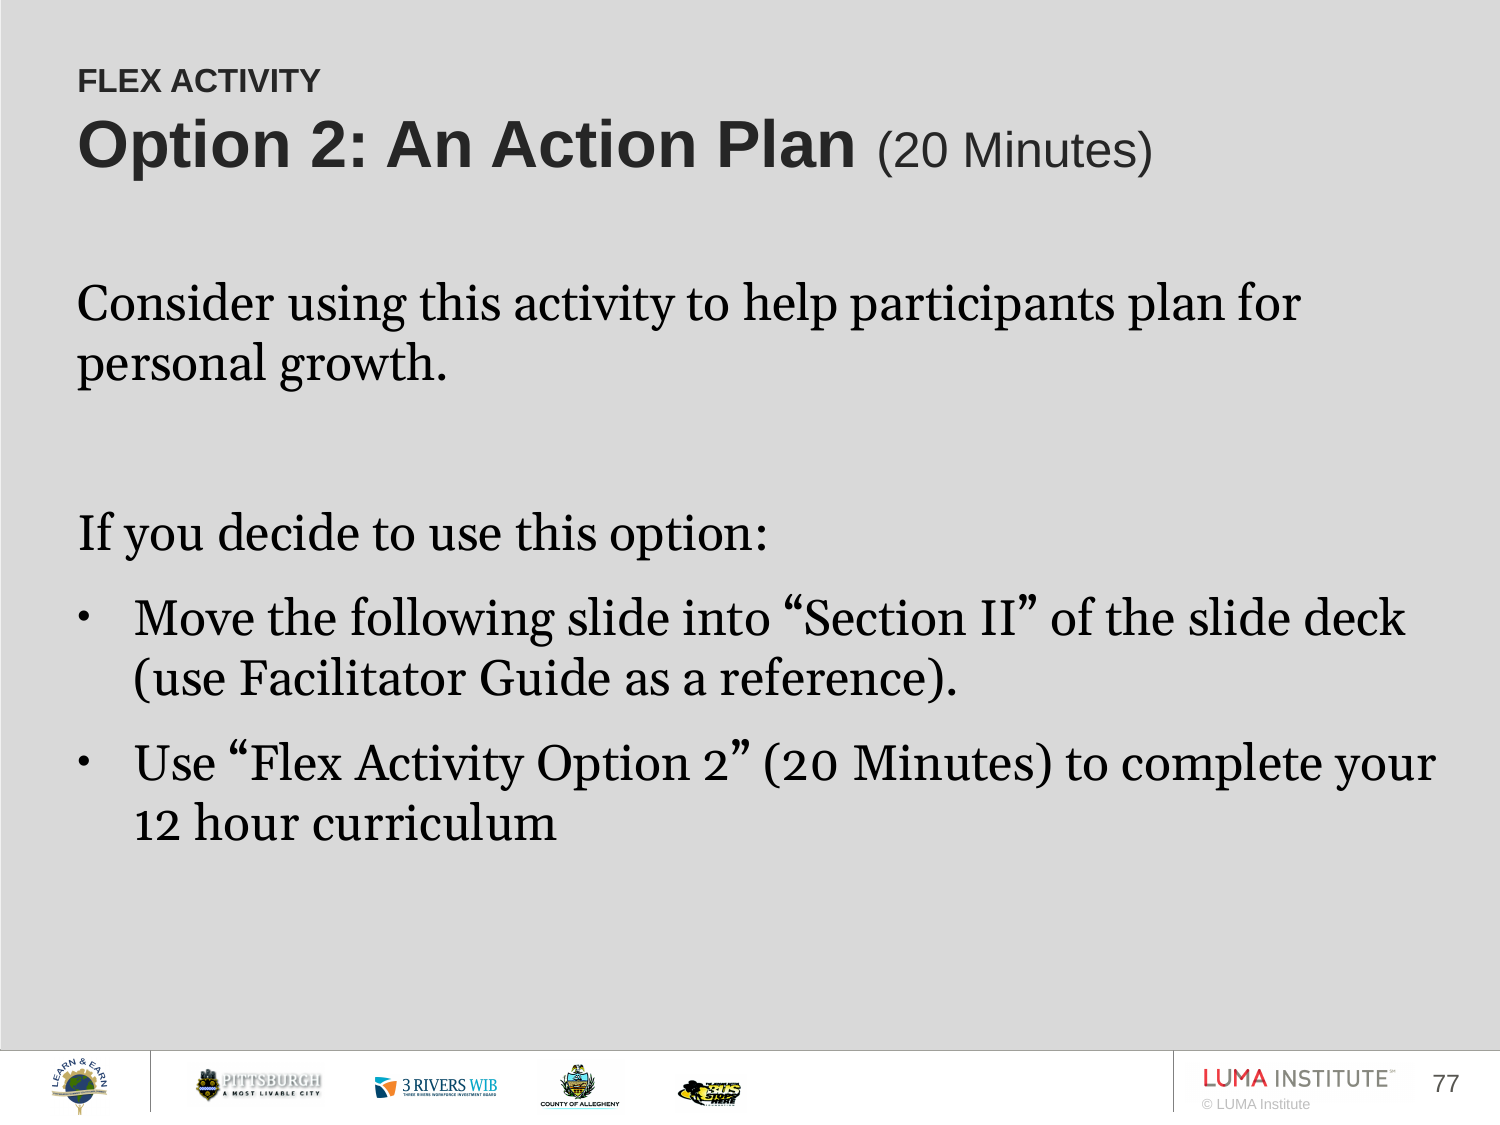

FLEX ACTIVITY
Option 2: An Action Plan (20 Minutes)

Consider using this activity to help participants plan for personal growth.

If you decide to use this option:
Move the following slide into “Section II” of the slide deck (use Facilitator Guide as a reference).
Use “Flex Activity Option 2” (20 Minutes) to complete your 12 hour curriculum